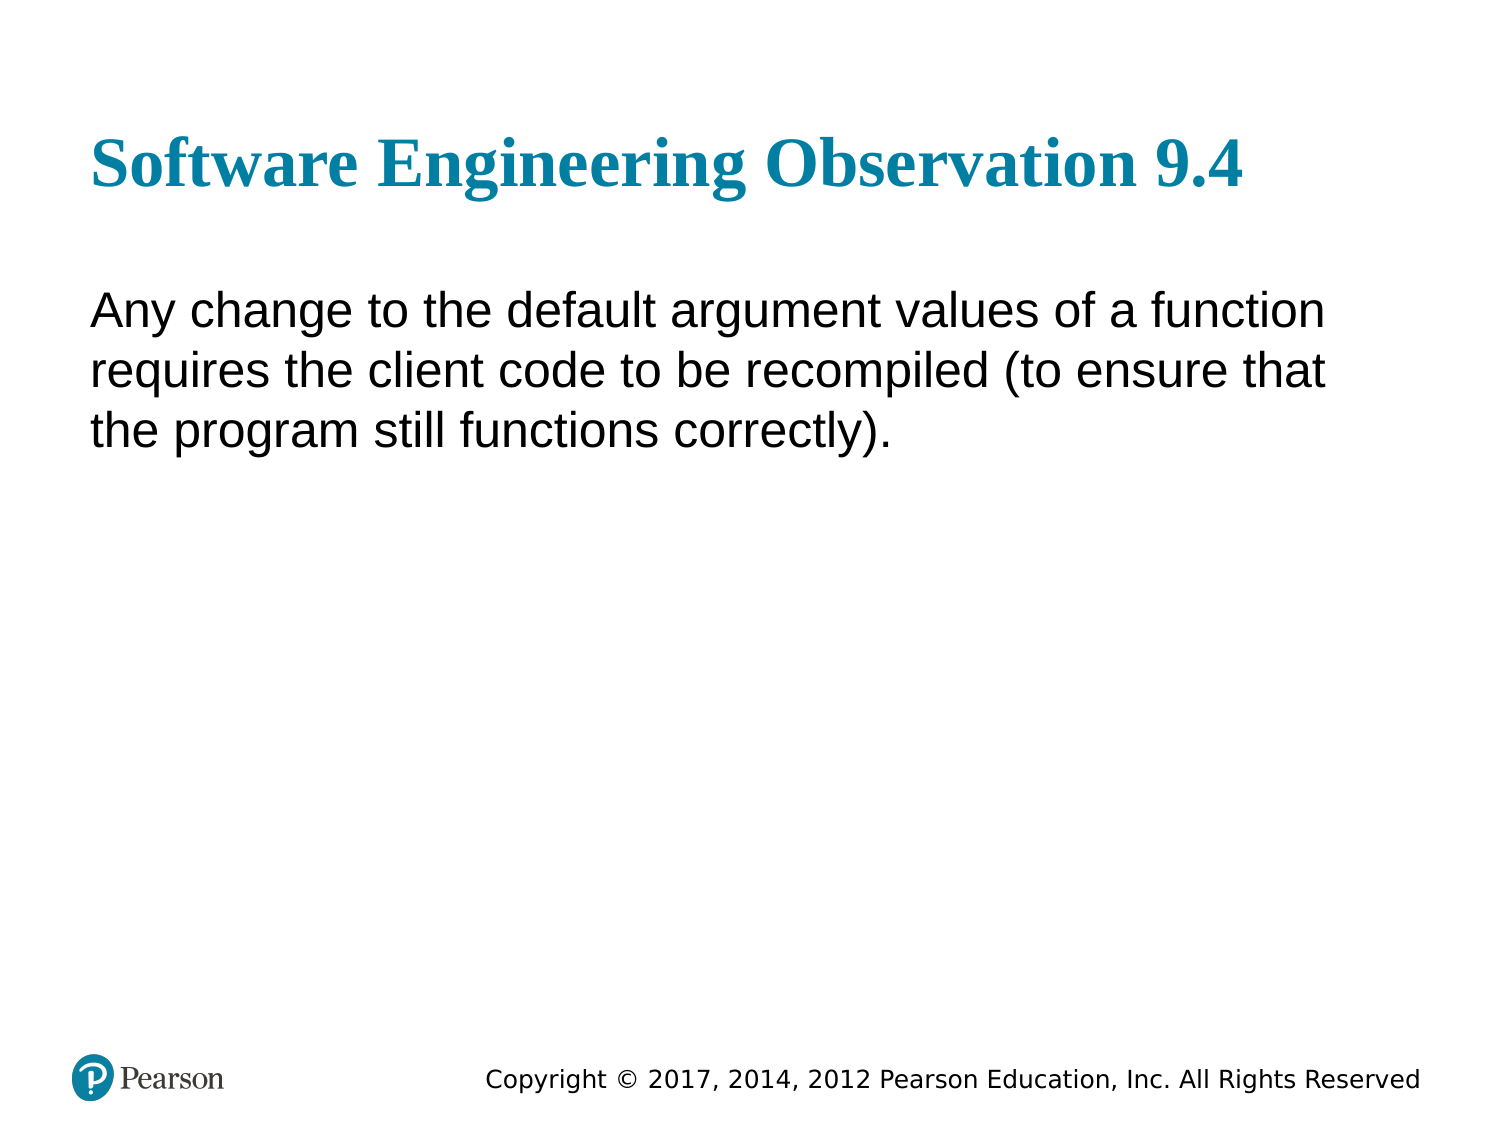

# Software Engineering Observation 9.4
Any change to the default argument values of a function requires the client code to be recompiled (to ensure that the program still functions correctly).